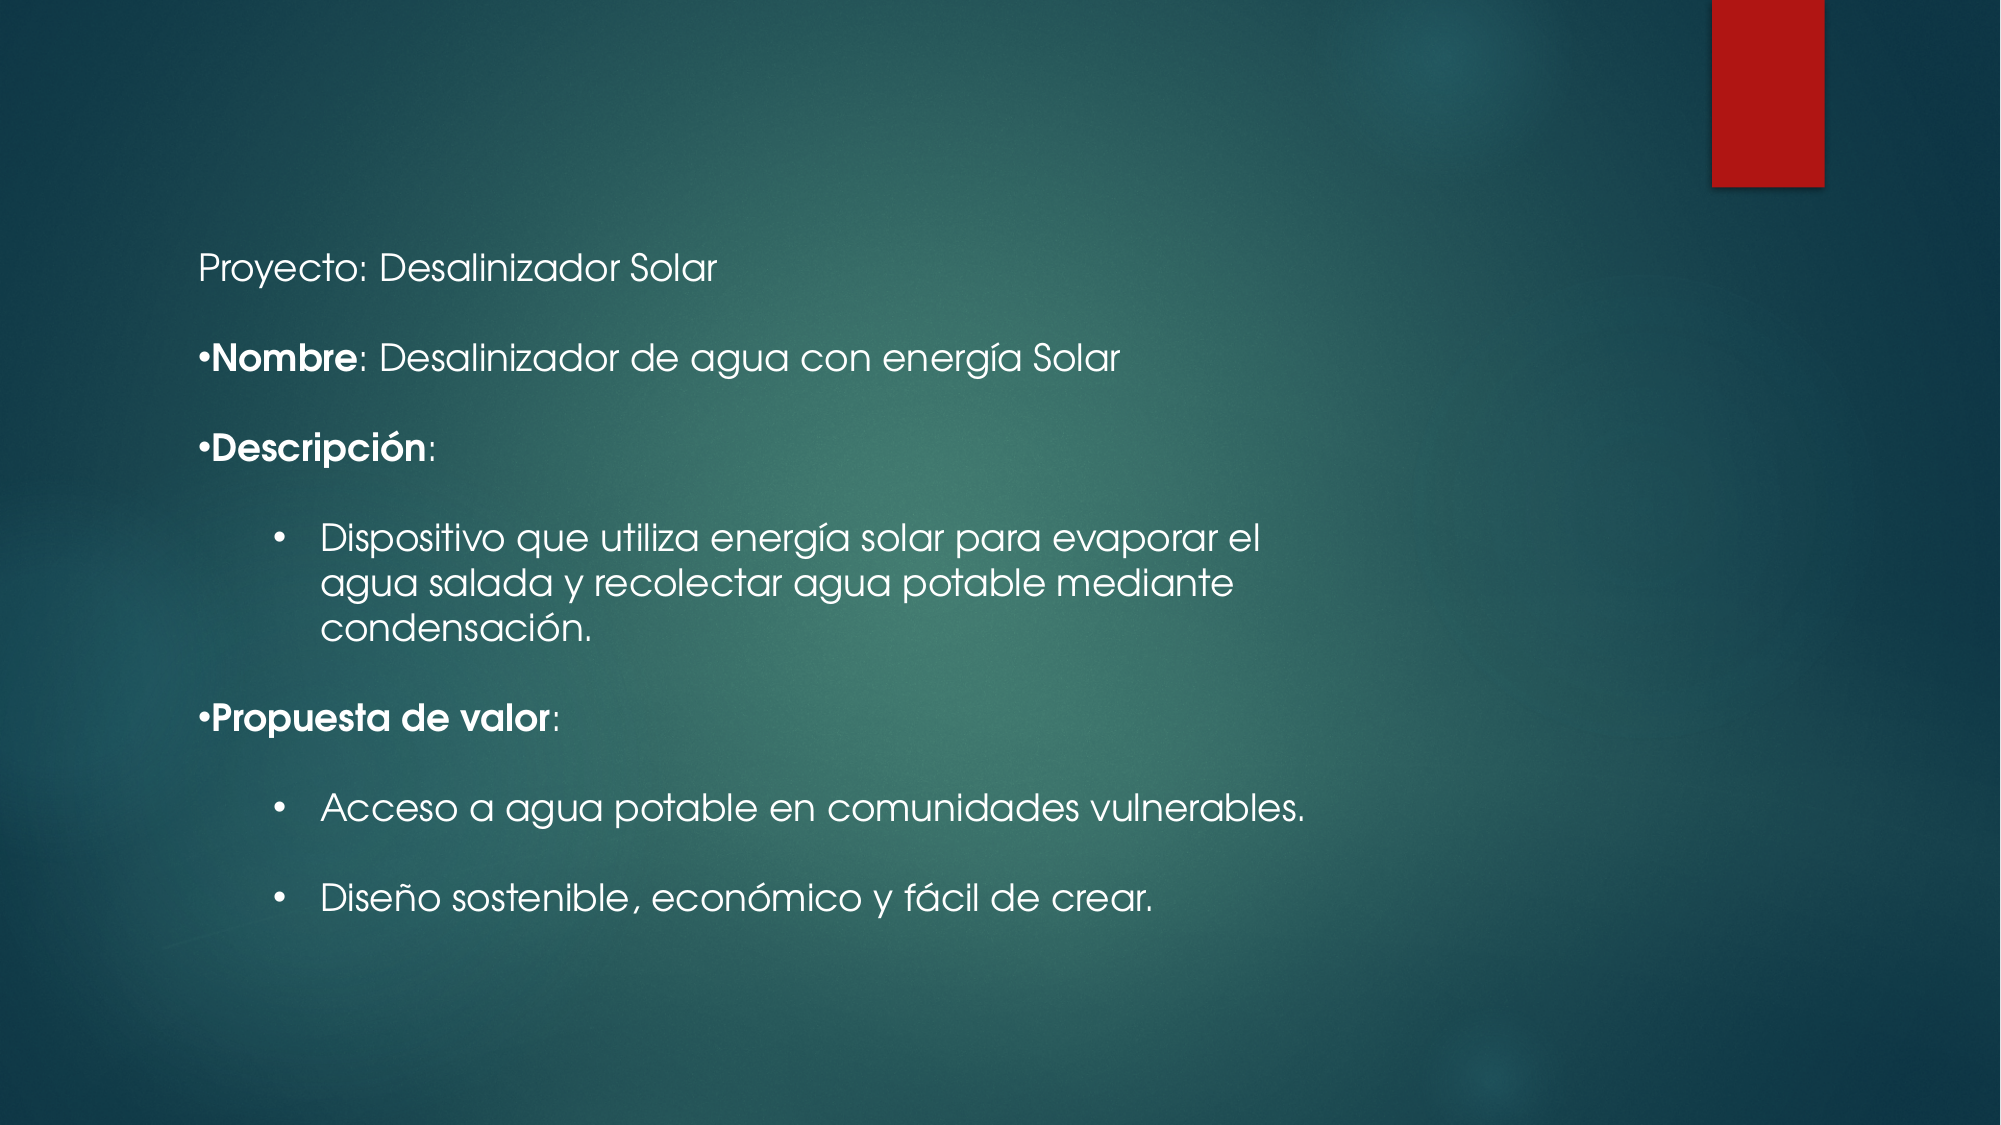

Proyecto: Desalinizador Solar

Nombre: Desalinizador de agua con energía Solar

Descripción:

Dispositivo que utiliza energía solar para evaporar el agua salada y recolectar agua potable mediante condensación.

Propuesta de valor:

Acceso a agua potable en comunidades vulnerables.

Diseño sostenible, económico y fácil de crear.